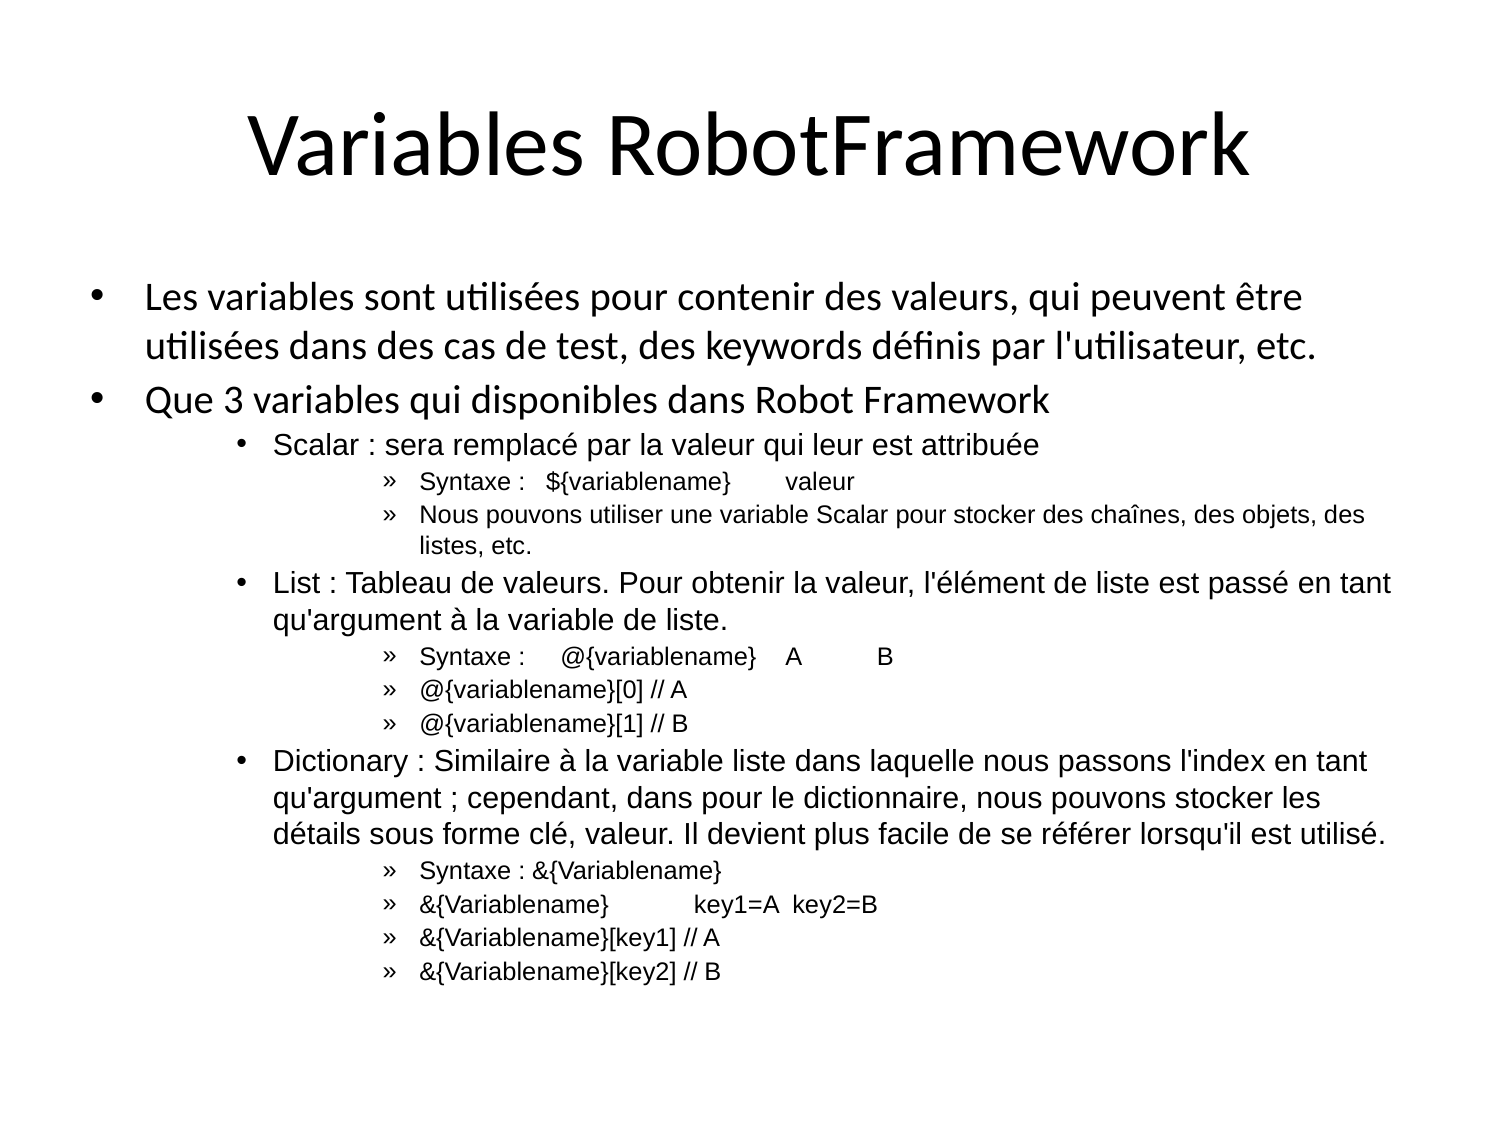

# Variables RobotFramework
Les variables sont utilisées pour contenir des valeurs, qui peuvent être utilisées dans des cas de test, des keywords définis par l'utilisateur, etc.
Que 3 variables qui disponibles dans Robot Framework
Scalar : sera remplacé par la valeur qui leur est attribuée
Syntaxe :   ${variablename}	valeur
Nous pouvons utiliser une variable Scalar pour stocker des chaînes, des objets, des listes, etc.
List : Tableau de valeurs. Pour obtenir la valeur, l'élément de liste est passé en tant qu'argument à la variable de liste.
Syntaxe :     @{variablename} 	A	B
@{variablename}[0] // A
@{variablename}[1] // B
Dictionary : Similaire à la variable liste dans laquelle nous passons l'index en tant qu'argument ; cependant, dans pour le dictionnaire, nous pouvons stocker les détails sous forme clé, valeur. Il devient plus facile de se référer lorsqu'il est utilisé.
Syntaxe : &{Variablename}
&{Variablename}	key1=A	 key2=B
&{Variablename}[key1] // A
&{Variablename}[key2] // B